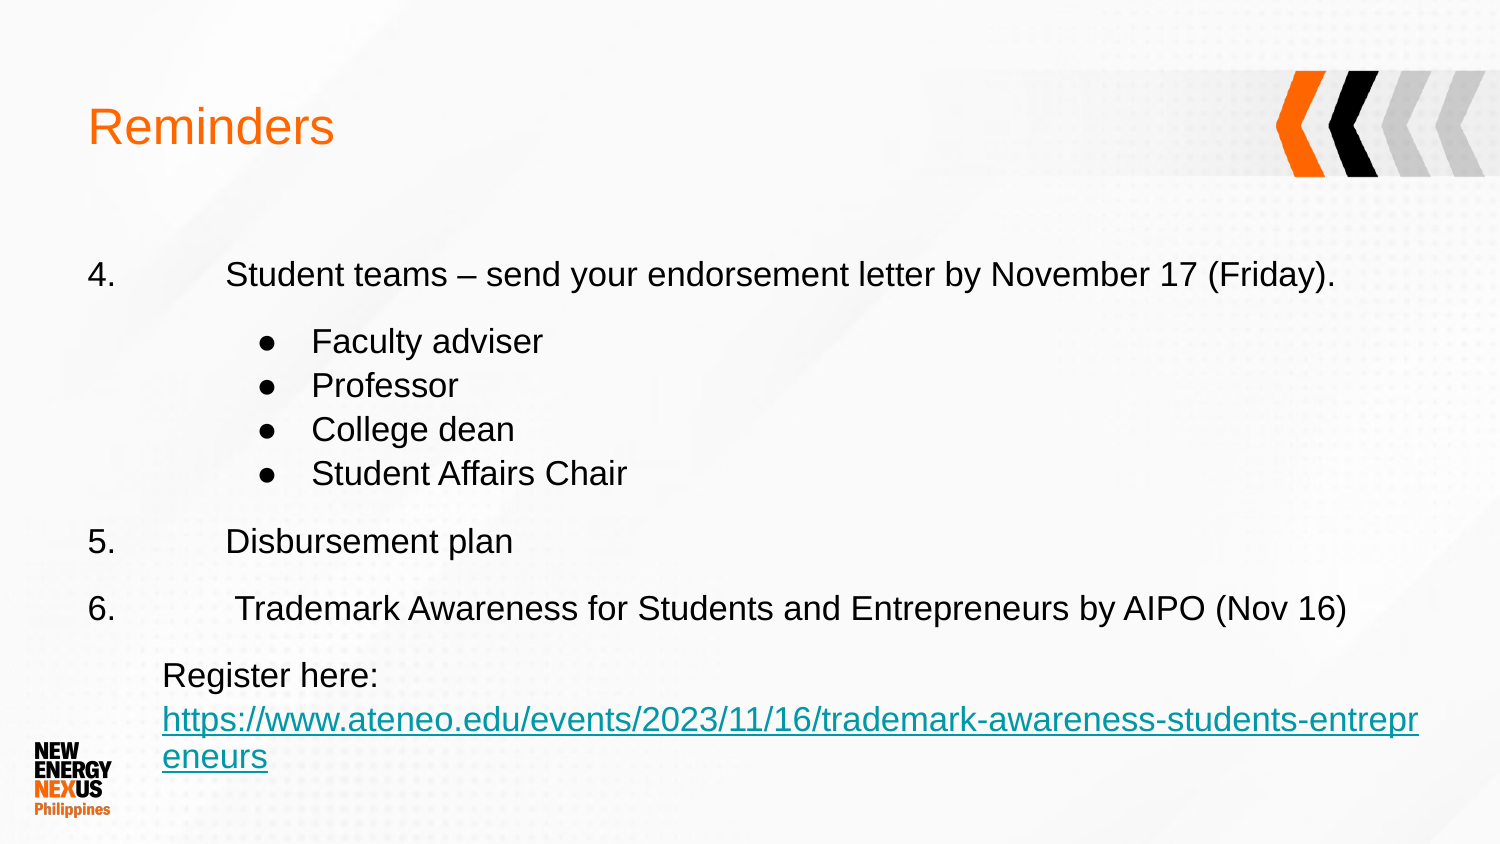

# Reminders
4. 	Student teams – send your endorsement letter by November 17 (Friday).
Faculty adviser
Professor
College dean
Student Affairs Chair
5. 	Disbursement plan
6.	 Trademark Awareness for Students and Entrepreneurs by AIPO (Nov 16)
Register here: https://www.ateneo.edu/events/2023/11/16/trademark-awareness-students-entrepreneurs